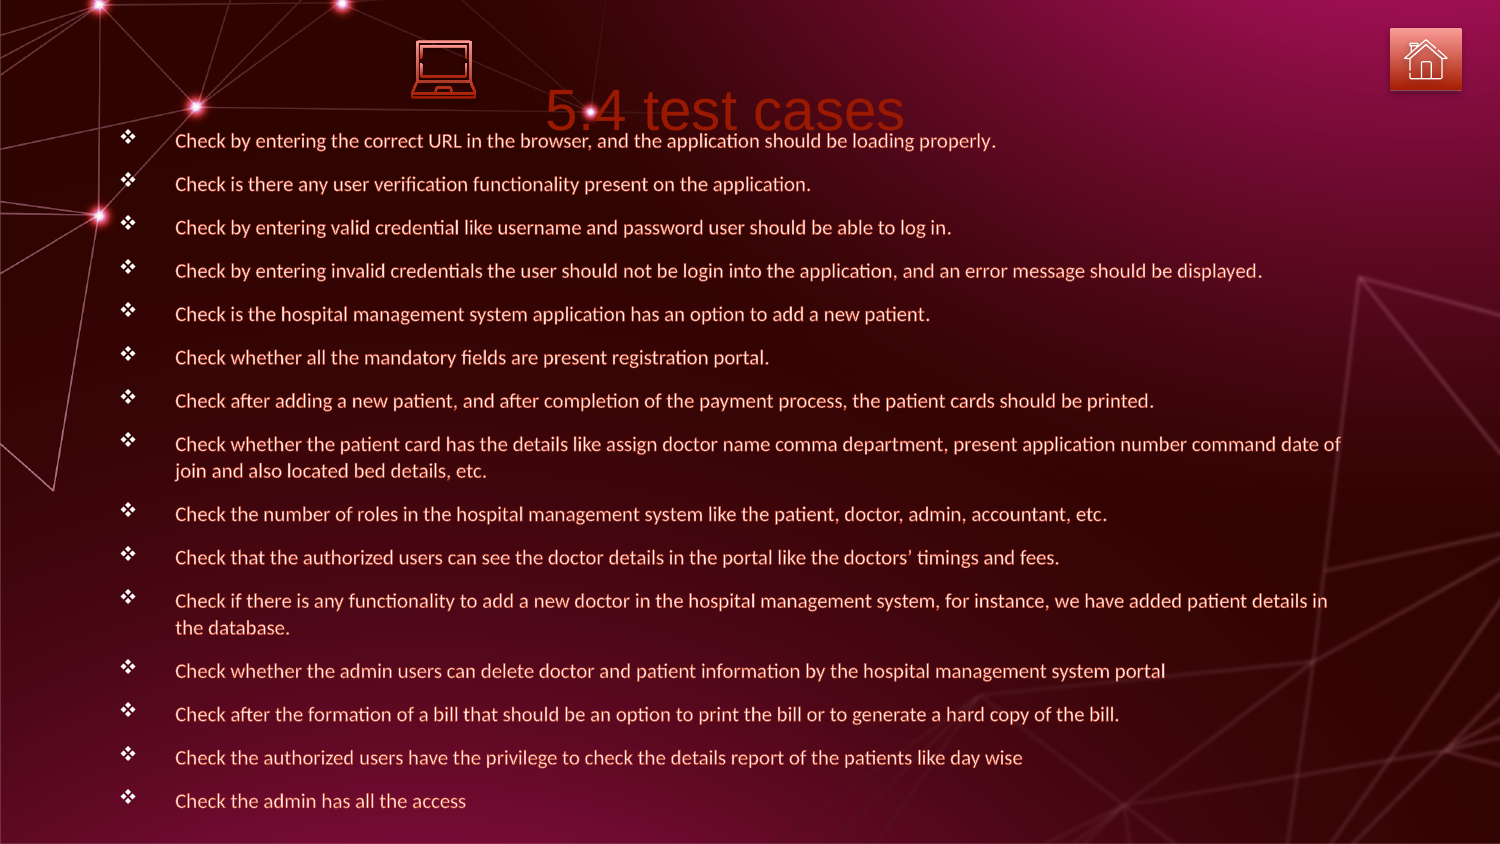

# 5.4 test cases

Check by entering the correct URL in the browser, and the application should be loading properly.
Check is there any user verification functionality present on the application.
Check by entering valid credential like username and password user should be able to log in.
Check by entering invalid credentials the user should not be login into the application, and an error message should be displayed.
Check is the hospital management system application has an option to add a new patient.
Check whether all the mandatory fields are present registration portal.
Check after adding a new patient, and after completion of the payment process, the patient cards should be printed.
Check whether the patient card has the details like assign doctor name comma department, present application number command date of join and also located bed details, etc.
Check the number of roles in the hospital management system like the patient, doctor, admin, accountant, etc.
Check that the authorized users can see the doctor details in the portal like the doctors’ timings and fees.
Check if there is any functionality to add a new doctor in the hospital management system, for instance, we have added patient details in the database.
Check whether the admin users can delete doctor and patient information by the hospital management system portal
Check after the formation of a bill that should be an option to print the bill or to generate a hard copy of the bill.
Check the authorized users have the privilege to check the details report of the patients like day wise
Check the admin has all the access